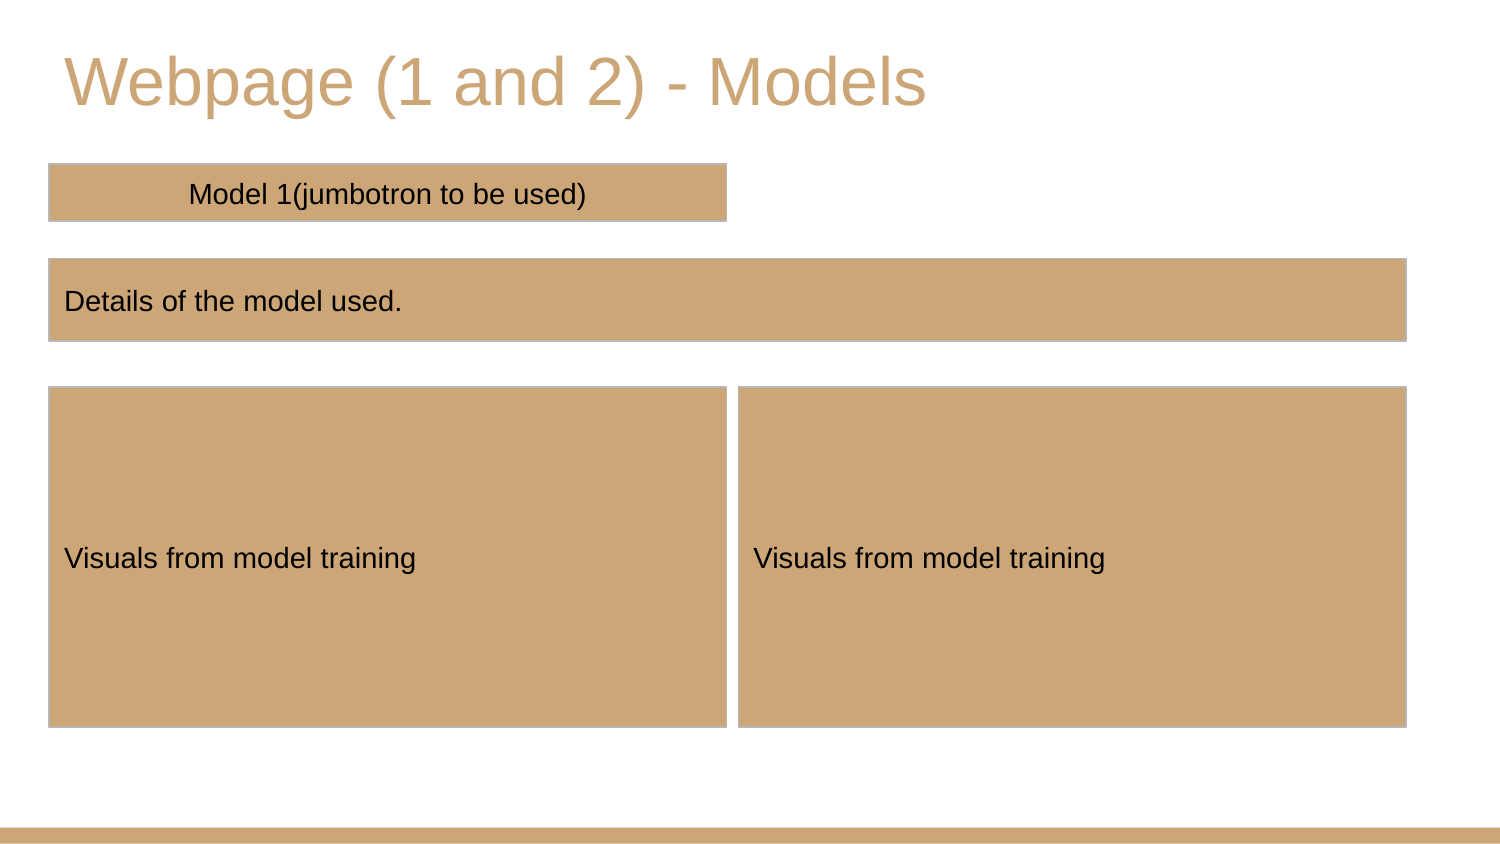

# Webpage (1 and 2) - Models
Model 1(jumbotron to be used)

Details of the model used.
Visuals from model training
Visuals from model training